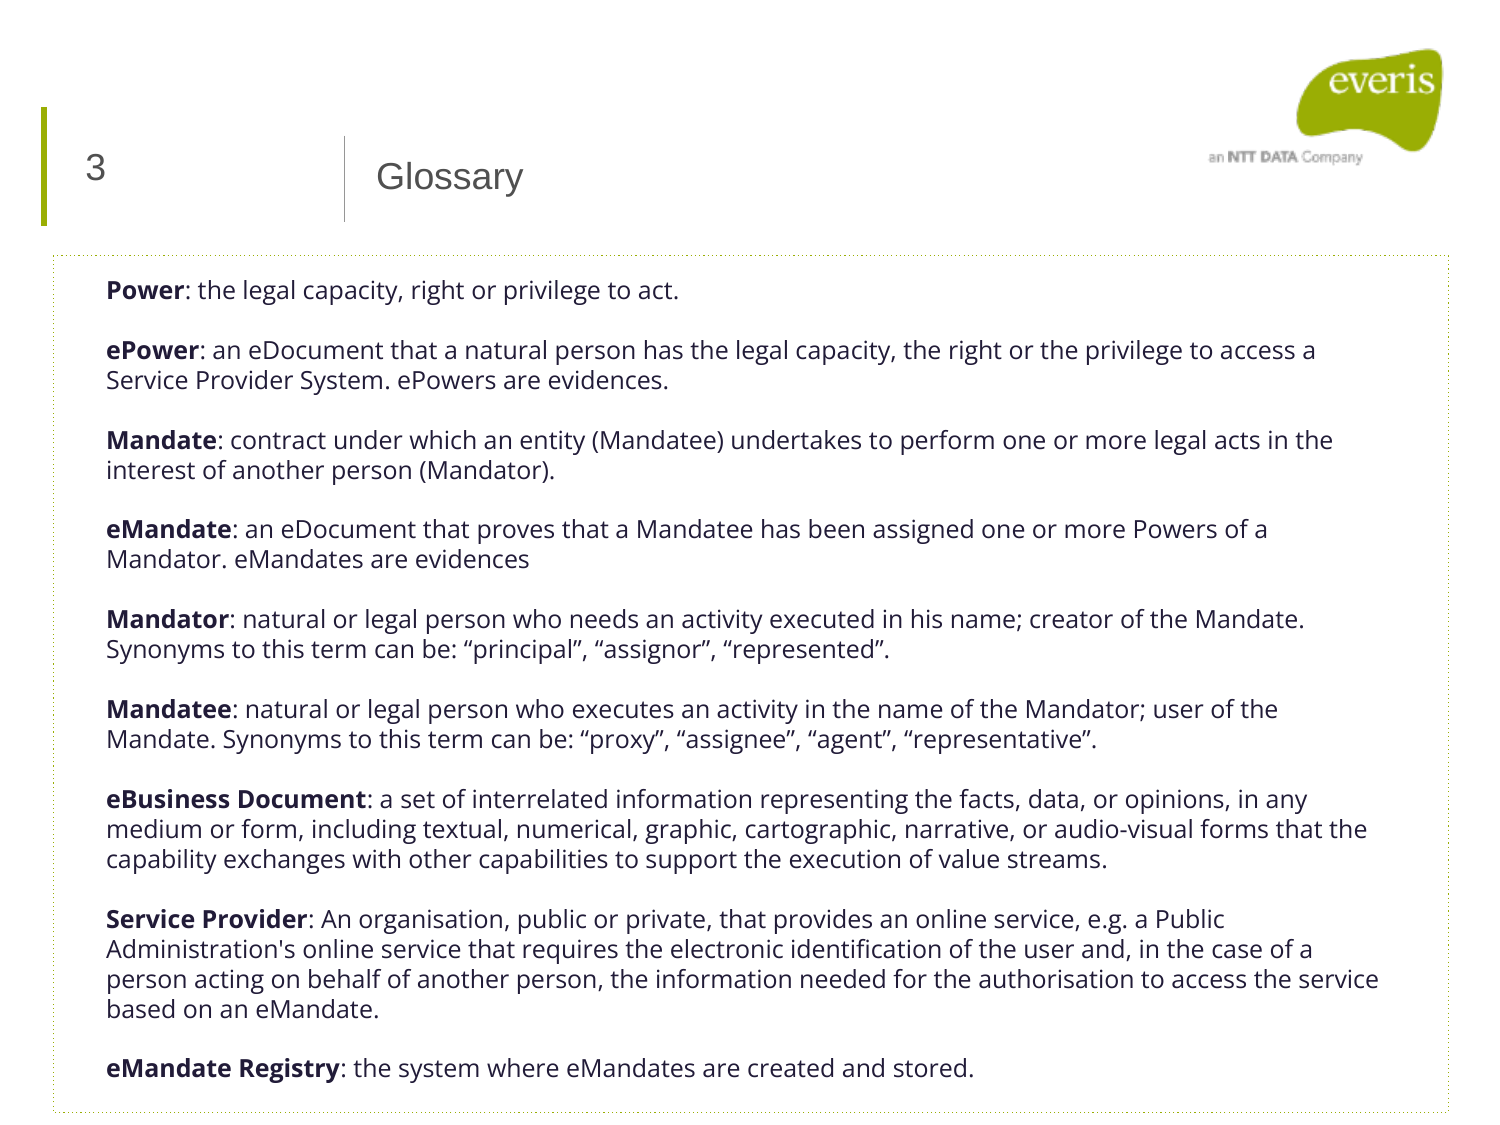

3
Glossary

Power: the legal capacity, right or privilege to act.

ePower: an eDocument that a natural person has the legal capacity, the right or the privilege to access a Service Provider System. ePowers are evidences.

Mandate: contract under which an entity (Mandatee) undertakes to perform one or more legal acts in the interest of another person (Mandator).

eMandate: an eDocument that proves that a Mandatee has been assigned one or more Powers of a Mandator. eMandates are evidences

Mandator: natural or legal person who needs an activity executed in his name; creator of the Mandate. Synonyms to this term can be: “principal”, “assignor”, “represented”.

Mandatee: natural or legal person who executes an activity in the name of the Mandator; user of the Mandate. Synonyms to this term can be: “proxy”, “assignee”, “agent”, “representative”.

eBusiness Document: a set of interrelated information representing the facts, data, or opinions, in any medium or form, including textual, numerical, graphic, cartographic, narrative, or audio-visual forms that the capability exchanges with other capabilities to support the execution of value streams.

Service Provider: An organisation, public or private, that provides an online service, e.g. a Public Administration's online service that requires the electronic identification of the user and, in the case of a person acting on behalf of another person, the information needed for the authorisation to access the service based on an eMandate.

eMandate Registry: the system where eMandates are created and stored.